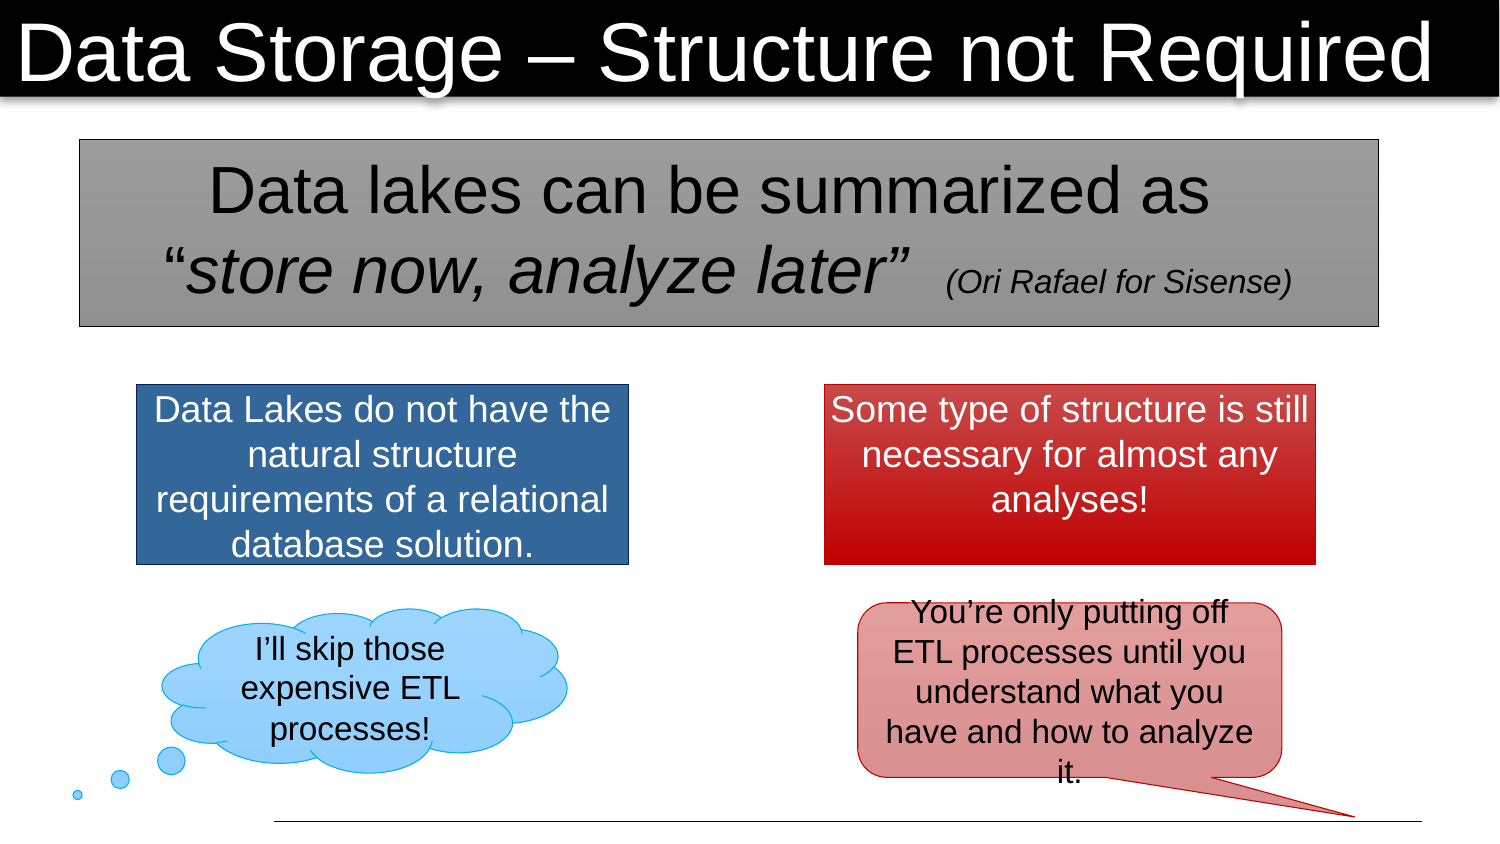

# Data Storage – Structure not Required
Data lakes can be summarized as 
“store now, analyze later”  (Ori Rafael for Sisense)
Some type of structure is still necessary for almost any analyses!

Data Lakes do not have the natural structure requirements of a relational database solution.
You’re only putting off ETL processes until you understand what you have and how to analyze it.
I’ll skip those expensive ETL processes!